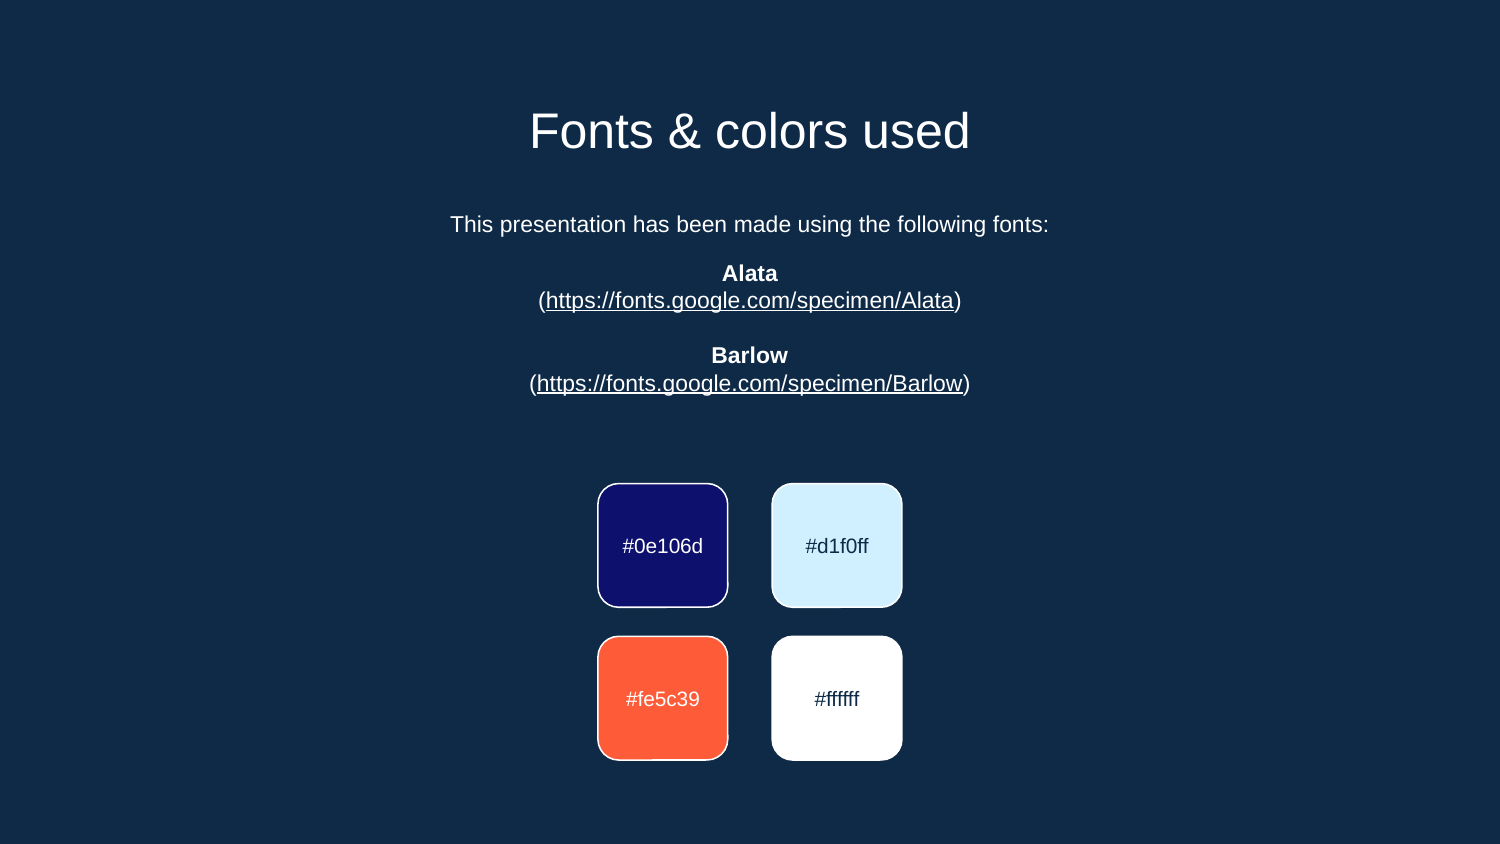

# Fonts & colors used
This presentation has been made using the following fonts:
Alata
(https://fonts.google.com/specimen/Alata)

Barlow
(https://fonts.google.com/specimen/Barlow)

#0e106d
#d1f0ff

#fe5c39
#ffffff